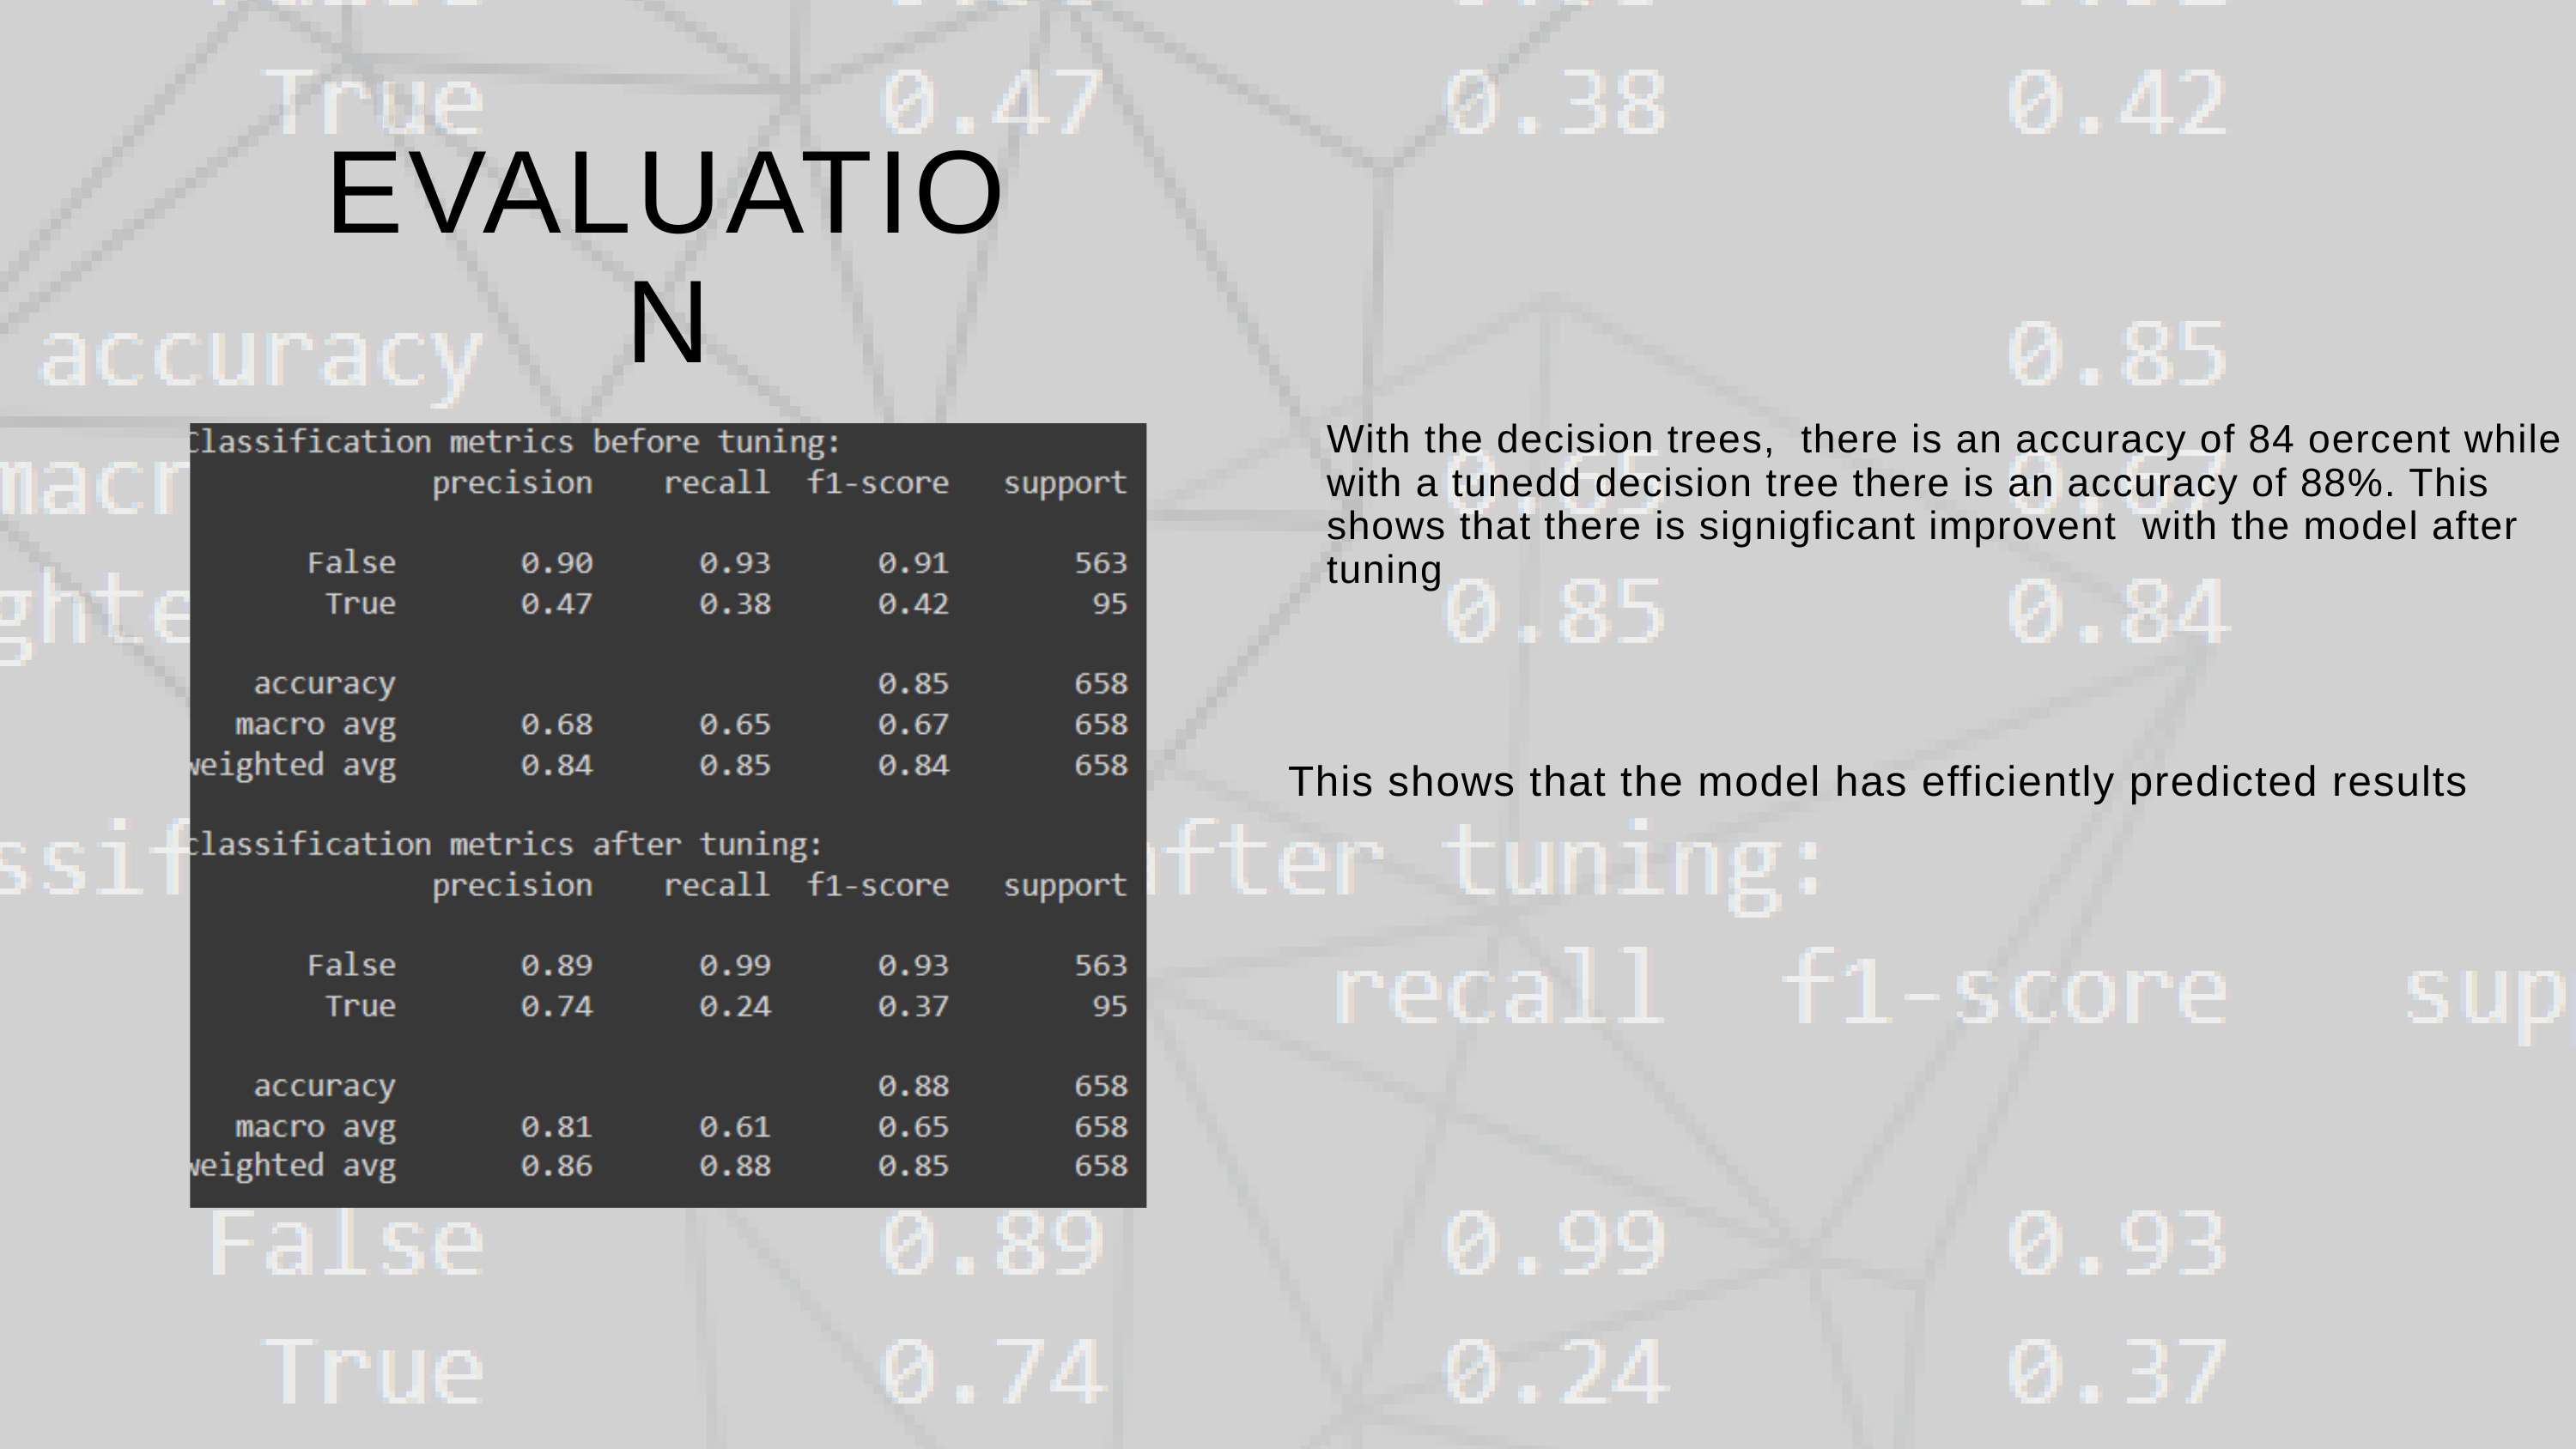

EVALUATION
With the decision trees,  there is an accuracy of 84 oercent while with a tunedd decision tree there is an accuracy of 88%. This shows that there is signigficant improvent  with the model after tuning

This shows that the model has efficiently predicted results